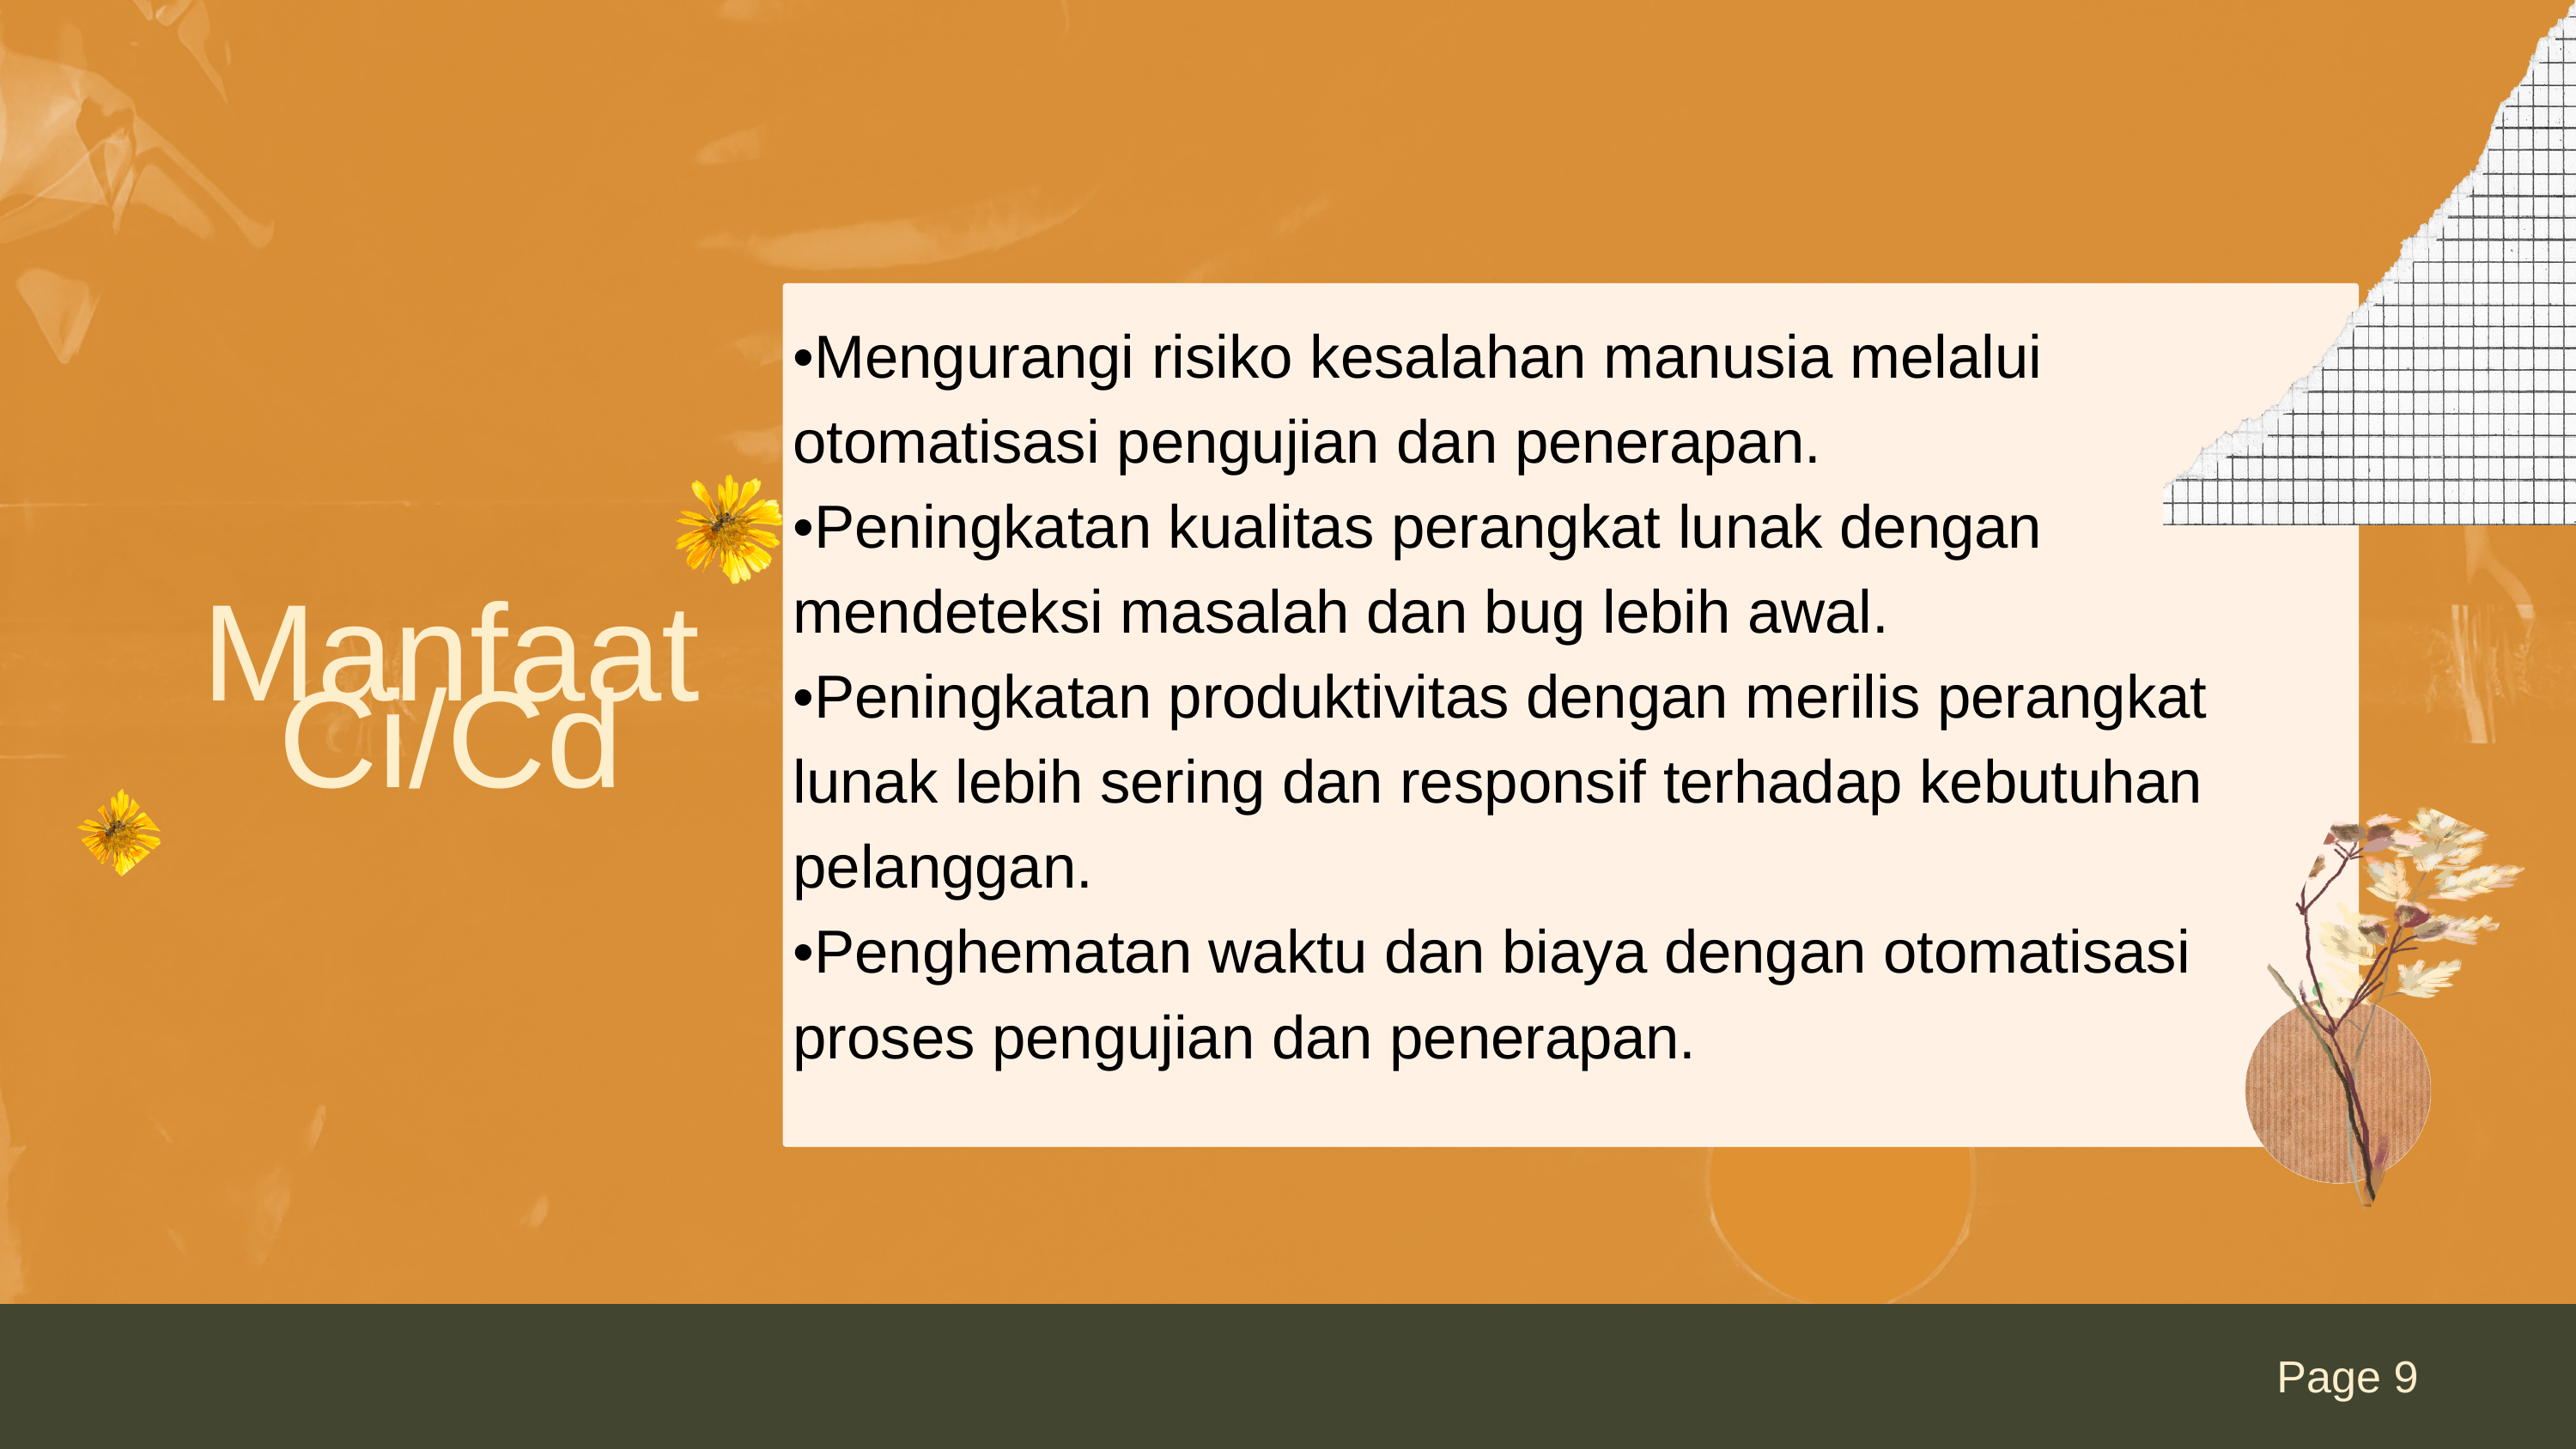

•Mengurangi risiko kesalahan manusia melalui otomatisasi pengujian dan penerapan.
•Peningkatan kualitas perangkat lunak dengan mendeteksi masalah dan bug lebih awal.
•Peningkatan produktivitas dengan merilis perangkat lunak lebih sering dan responsif terhadap kebutuhan pelanggan.
•Penghematan waktu dan biaya dengan otomatisasi proses pengujian dan penerapan.

Manfaat Ci/Cd

Page 9